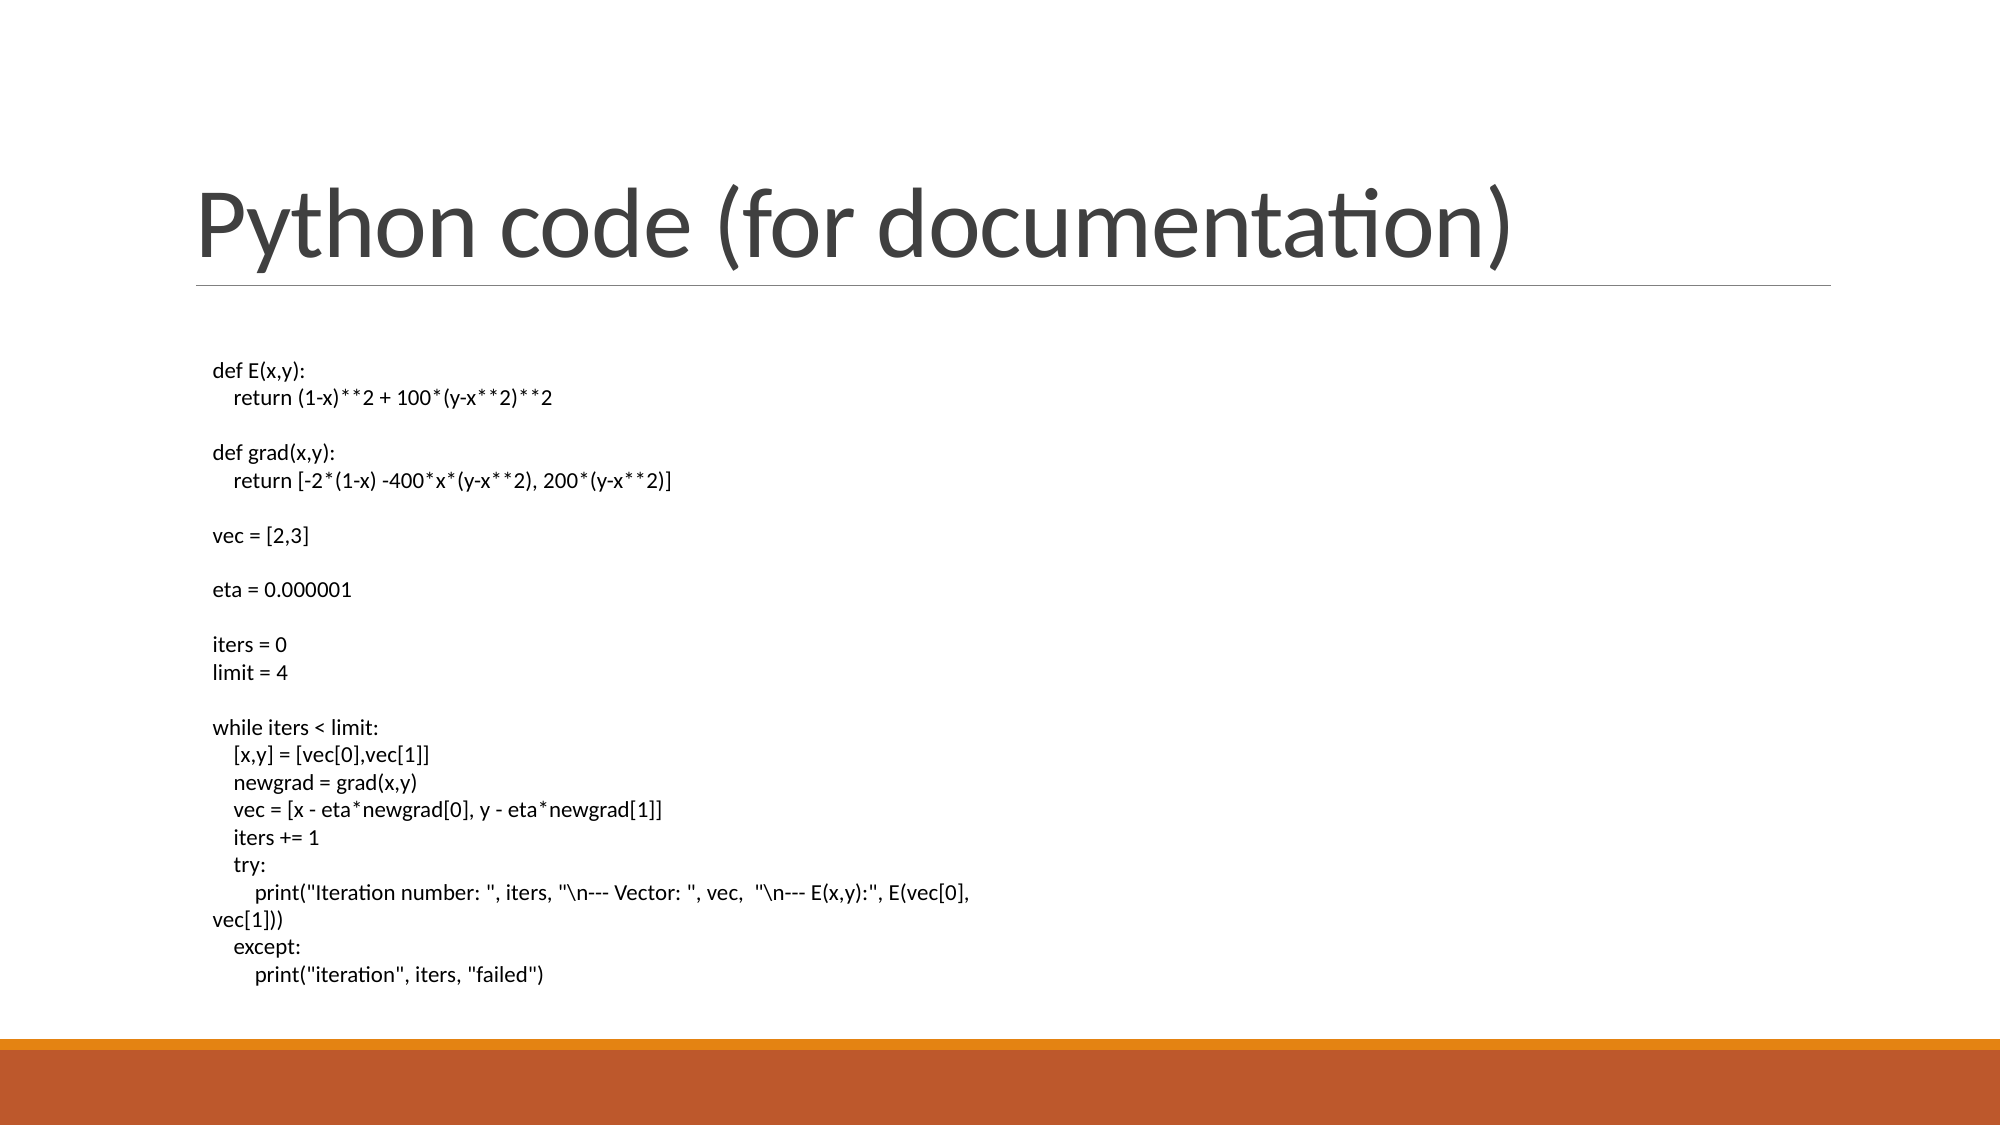

# Python code (for documentation)
def E(x,y):
    return (1-x)**2 + 100*(y-x**2)**2

def grad(x,y):
    return [-2*(1-x) -400*x*(y-x**2), 200*(y-x**2)]

vec = [2,3]

eta = 0.000001

iters = 0
limit = 4

while iters < limit:
    [x,y] = [vec[0],vec[1]]
    newgrad = grad(x,y)
    vec = [x - eta*newgrad[0], y - eta*newgrad[1]]
    iters += 1
    try:
        print("Iteration number: ", iters, "\n--- Vector: ", vec,  "\n--- E(x,y):", E(vec[0], vec[1]))
    except:
        print("iteration", iters, "failed")